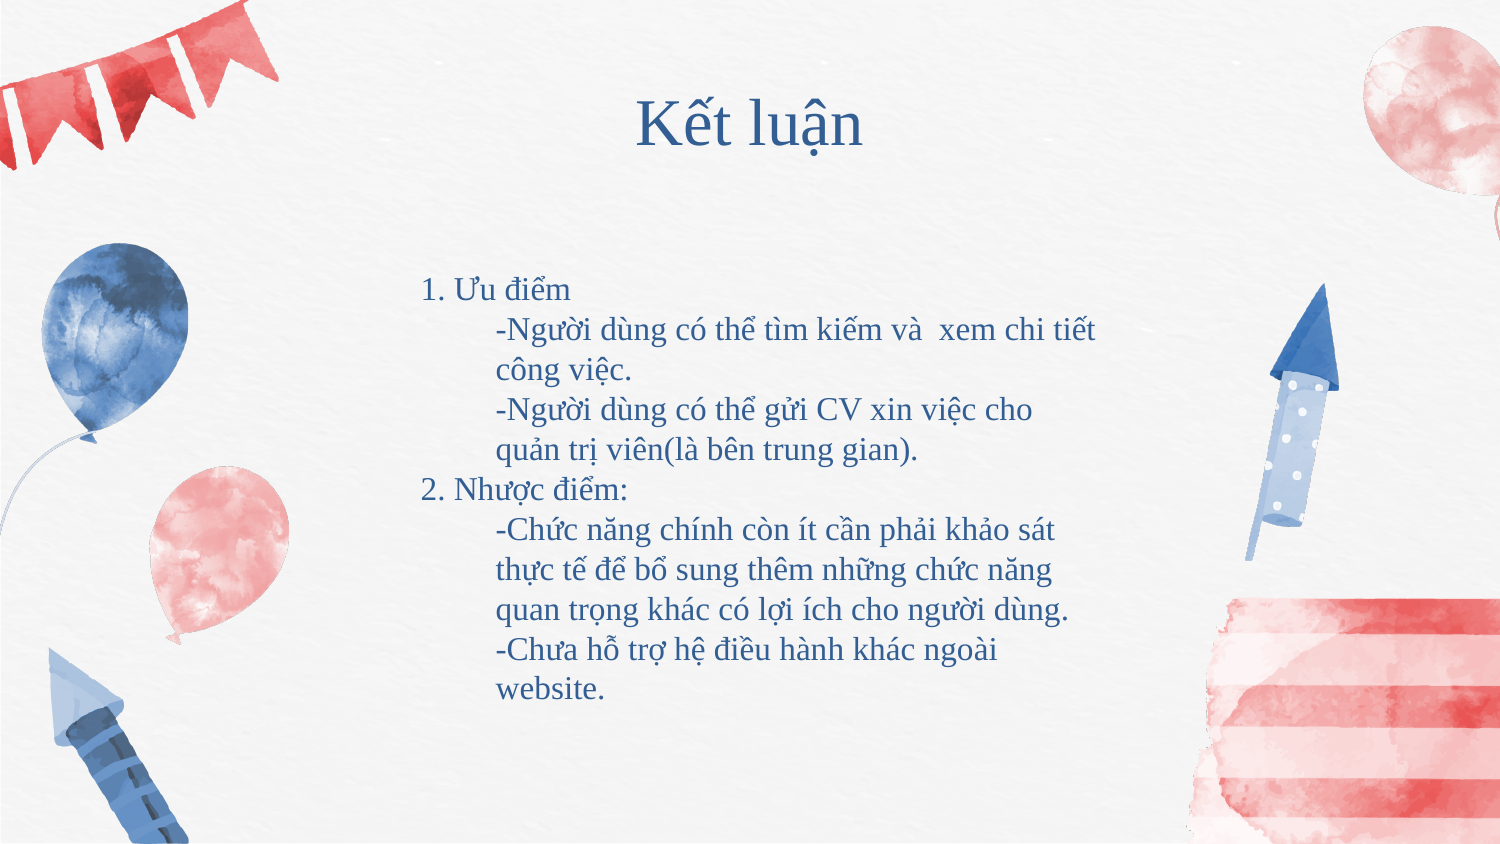

# Kết luận
1. Ưu điểm
-Người dùng có thể tìm kiếm và  xem chi tiết công việc.
-Người dùng có thể gửi CV xin việc cho quản trị viên(là bên trung gian).
2. Nhược điểm:
-Chức năng chính còn ít cần phải khảo sát thực tế để bổ sung thêm những chức năng quan trọng khác có lợi ích cho người dùng.
-Chưa hỗ trợ hệ điều hành khác ngoài website.